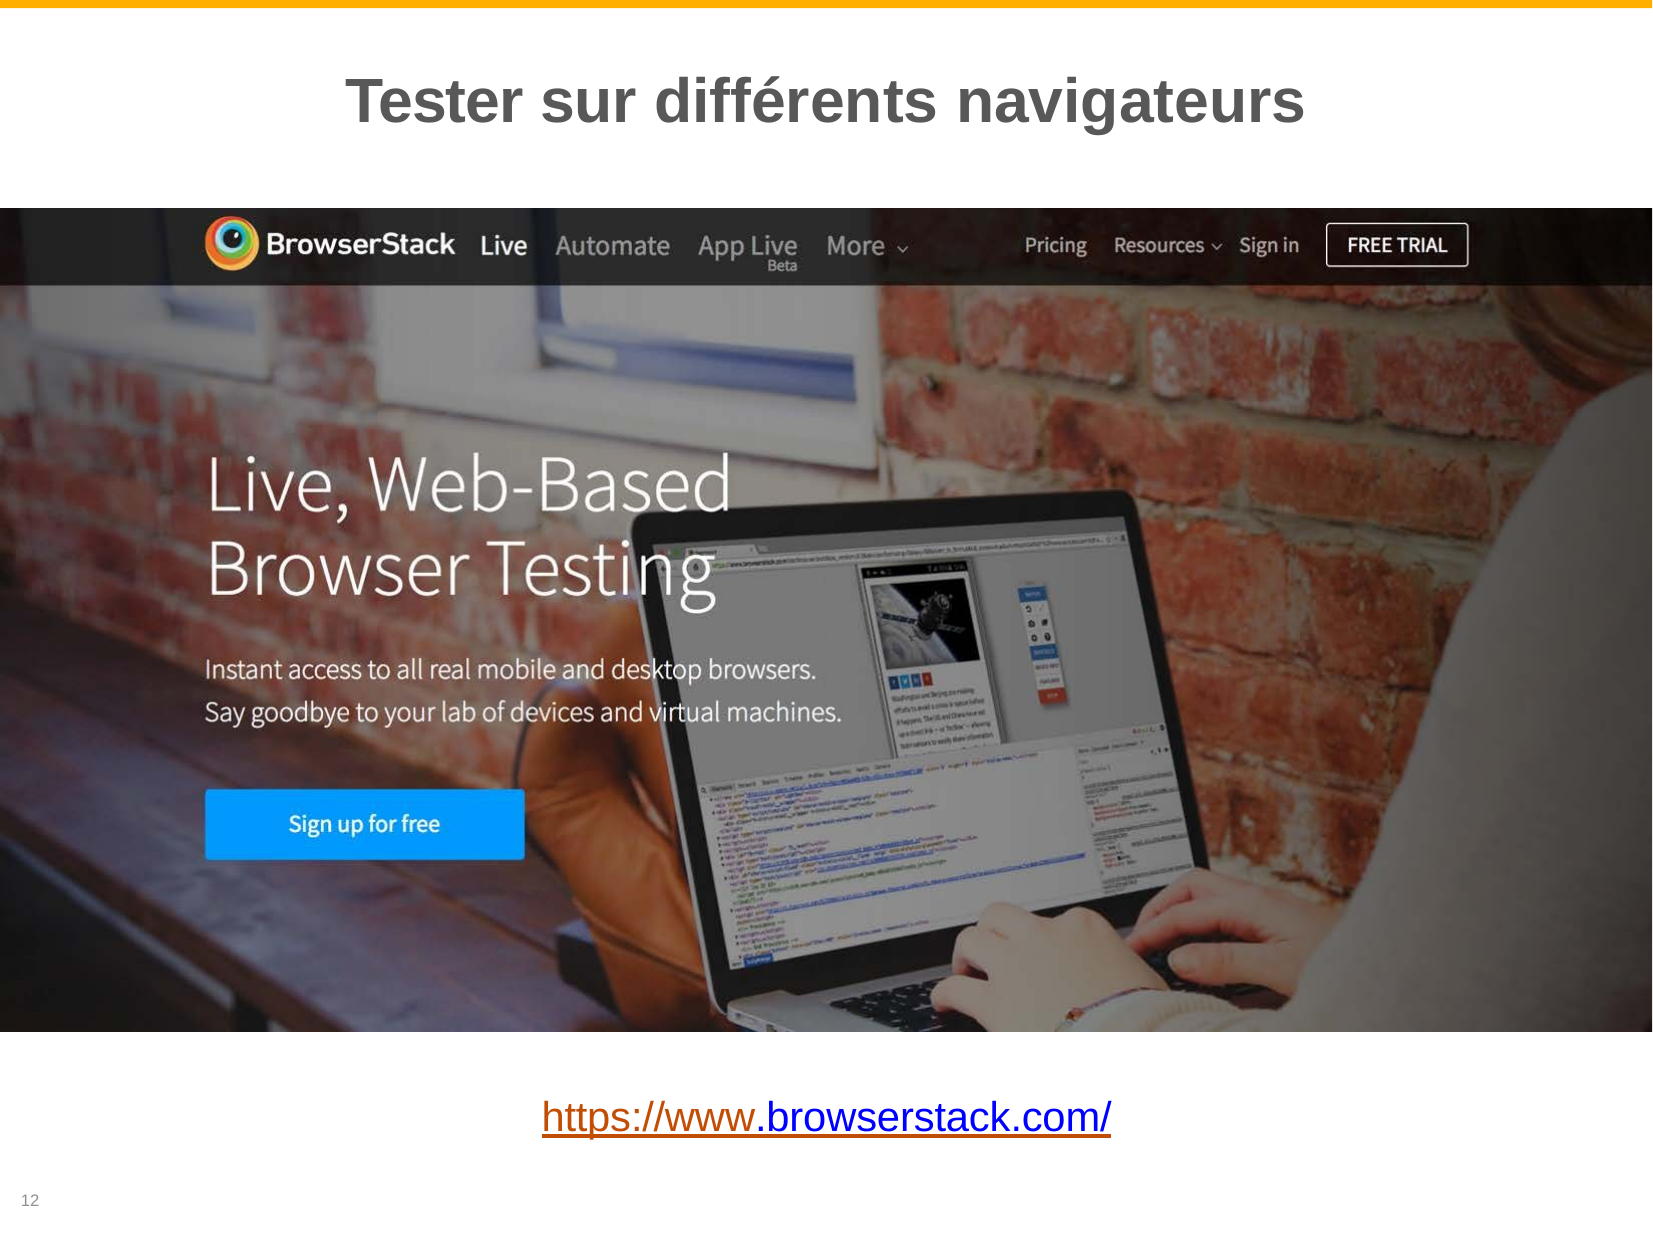

# Tester sur différents navigateurs

https://www.browserstack.com/

12